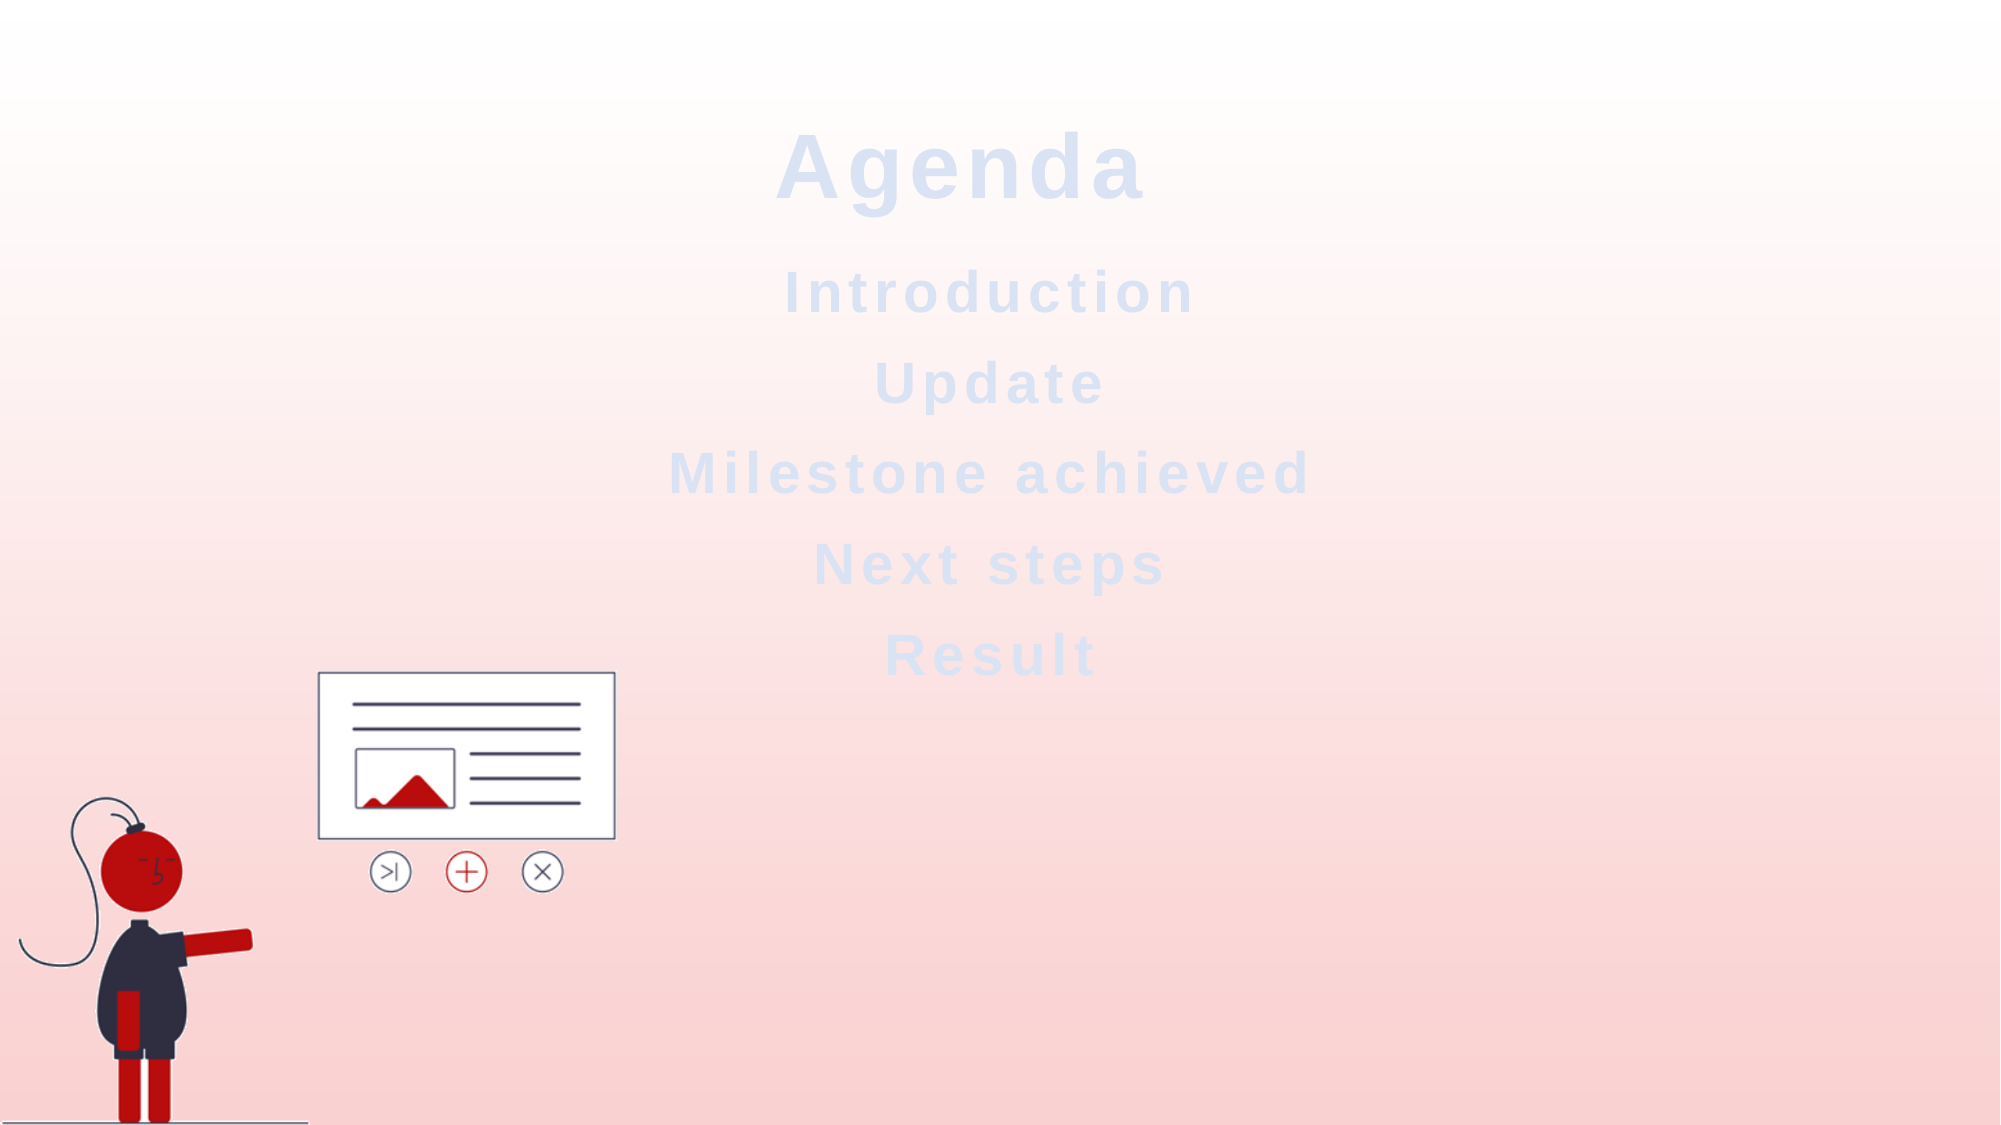

# Agenda
Introduction
Update
Milestone achieved
Next steps
Result